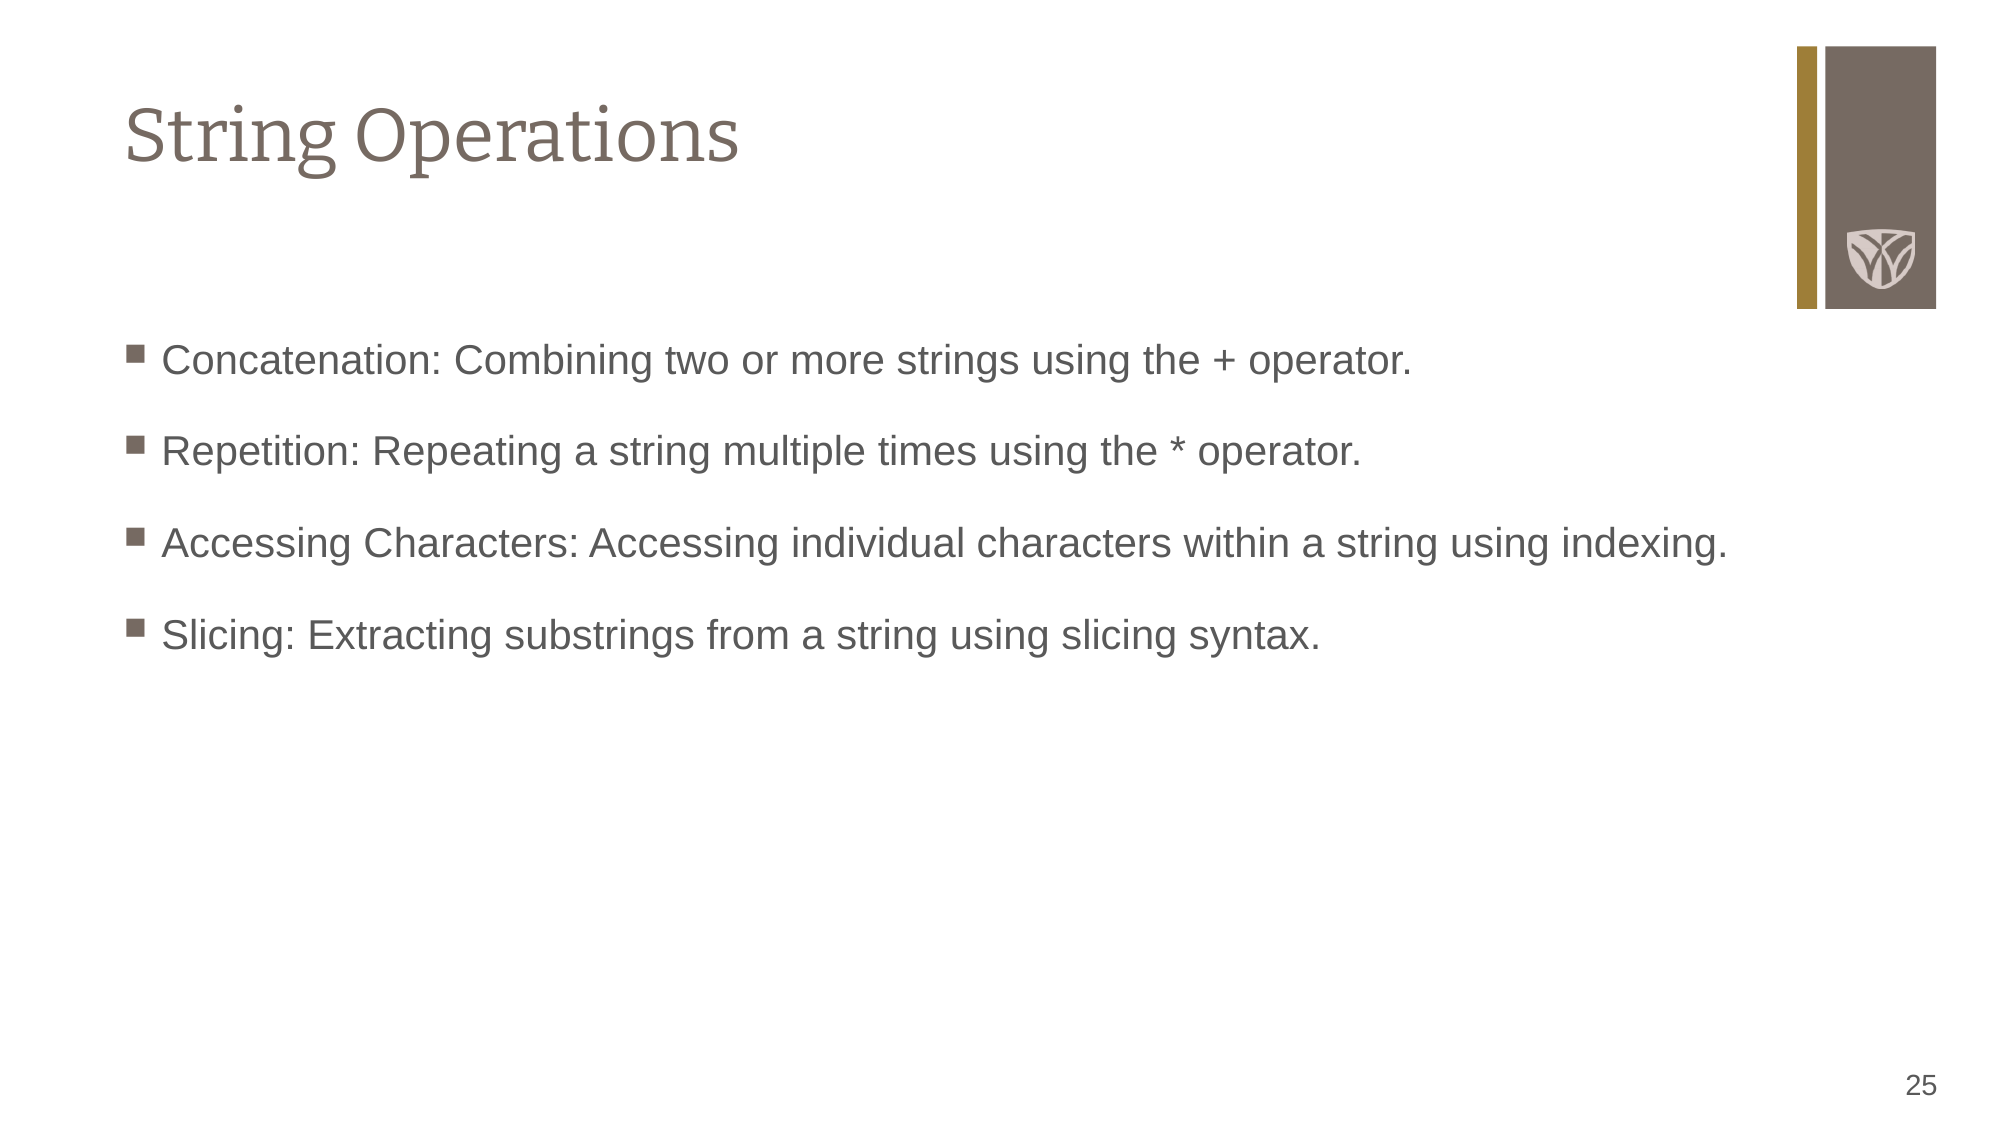

# String Operations
Concatenation: Combining two or more strings using the + operator.
Repetition: Repeating a string multiple times using the * operator.
Accessing Characters: Accessing individual characters within a string using indexing.
Slicing: Extracting substrings from a string using slicing syntax.
25